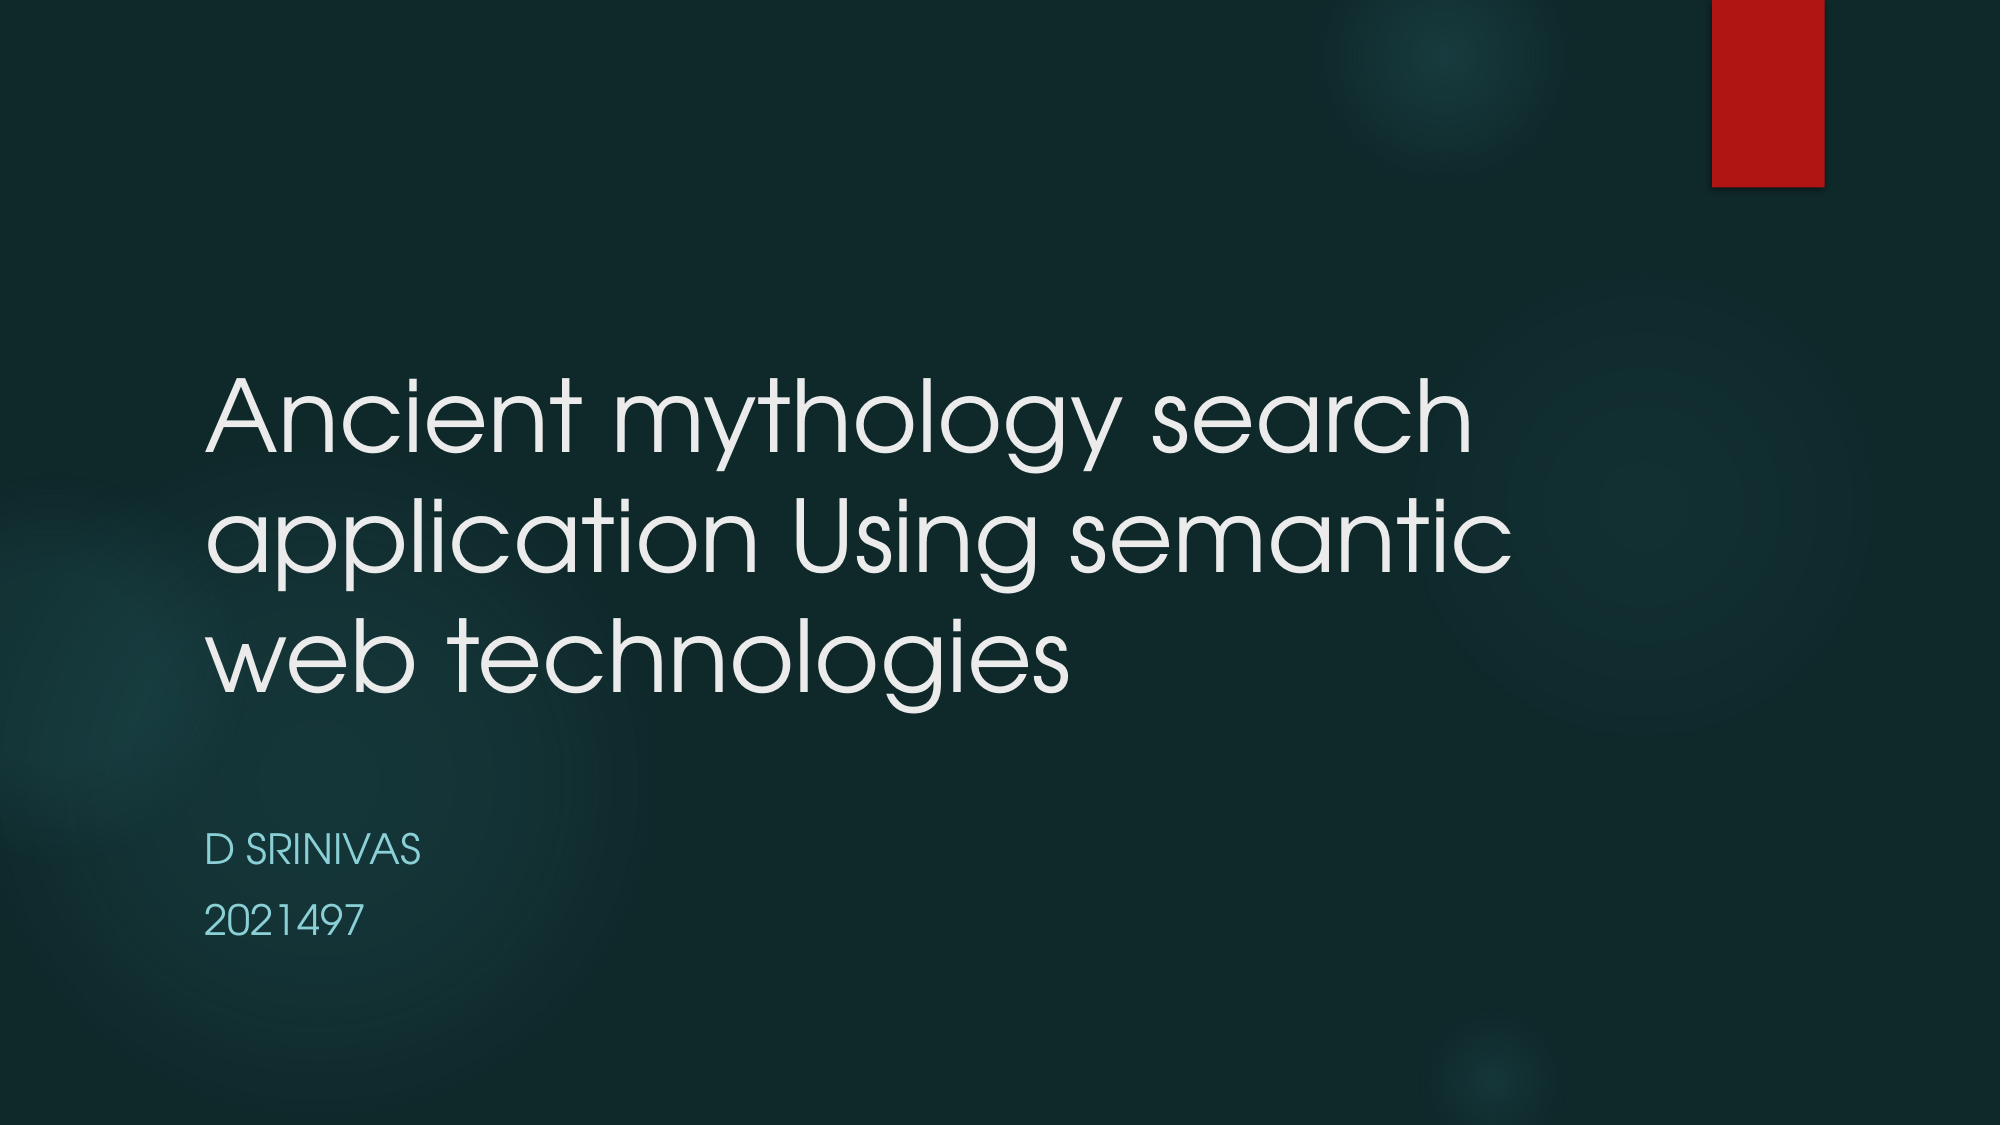

# Ancient mythology search application Using semantic web technologies
D Srinivas
2021497